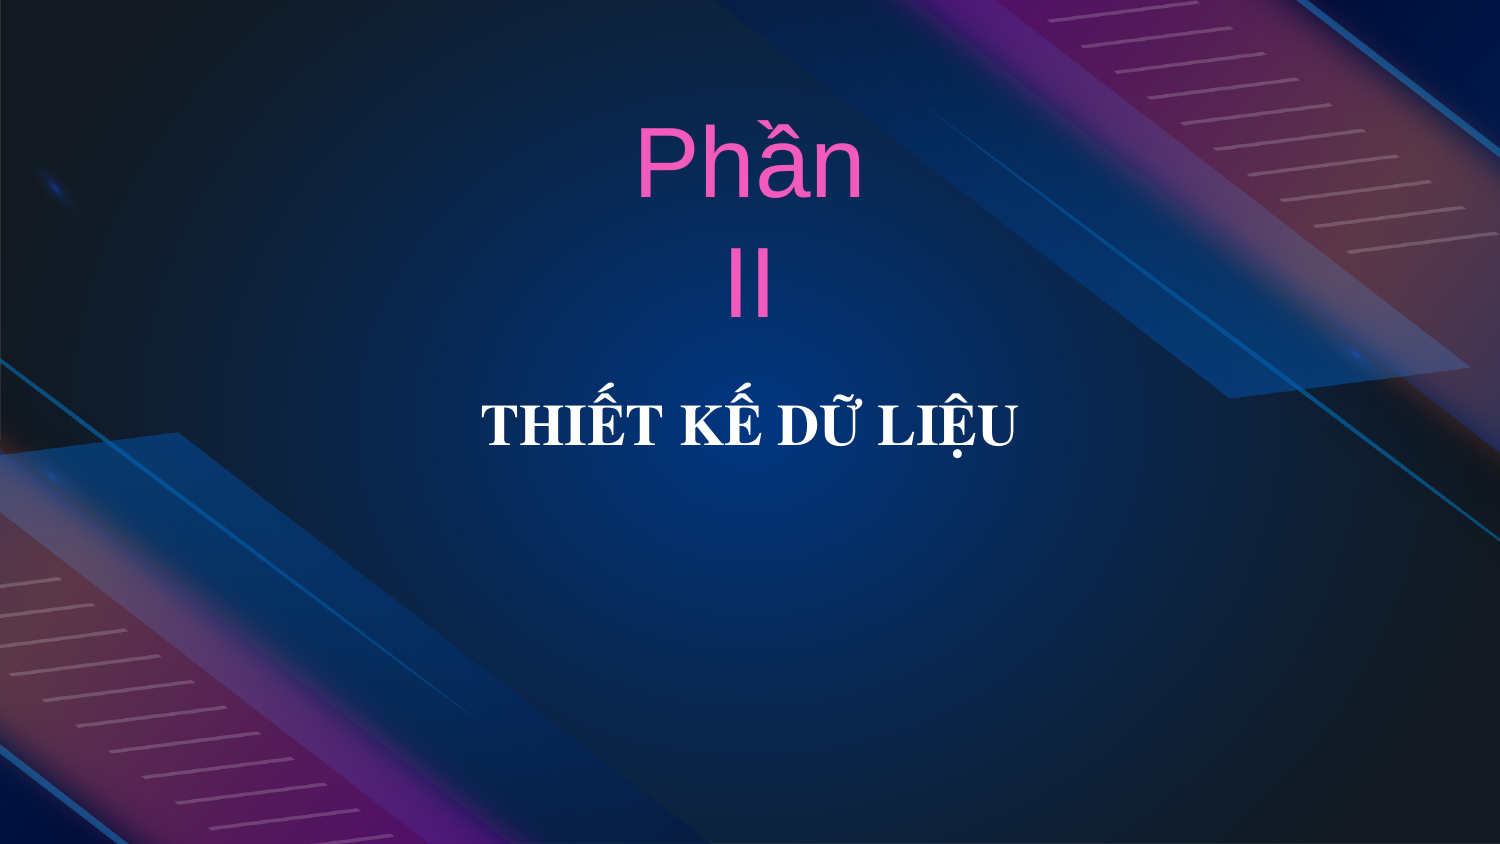

Phần II
# THIẾT KẾ DỮ LIỆU